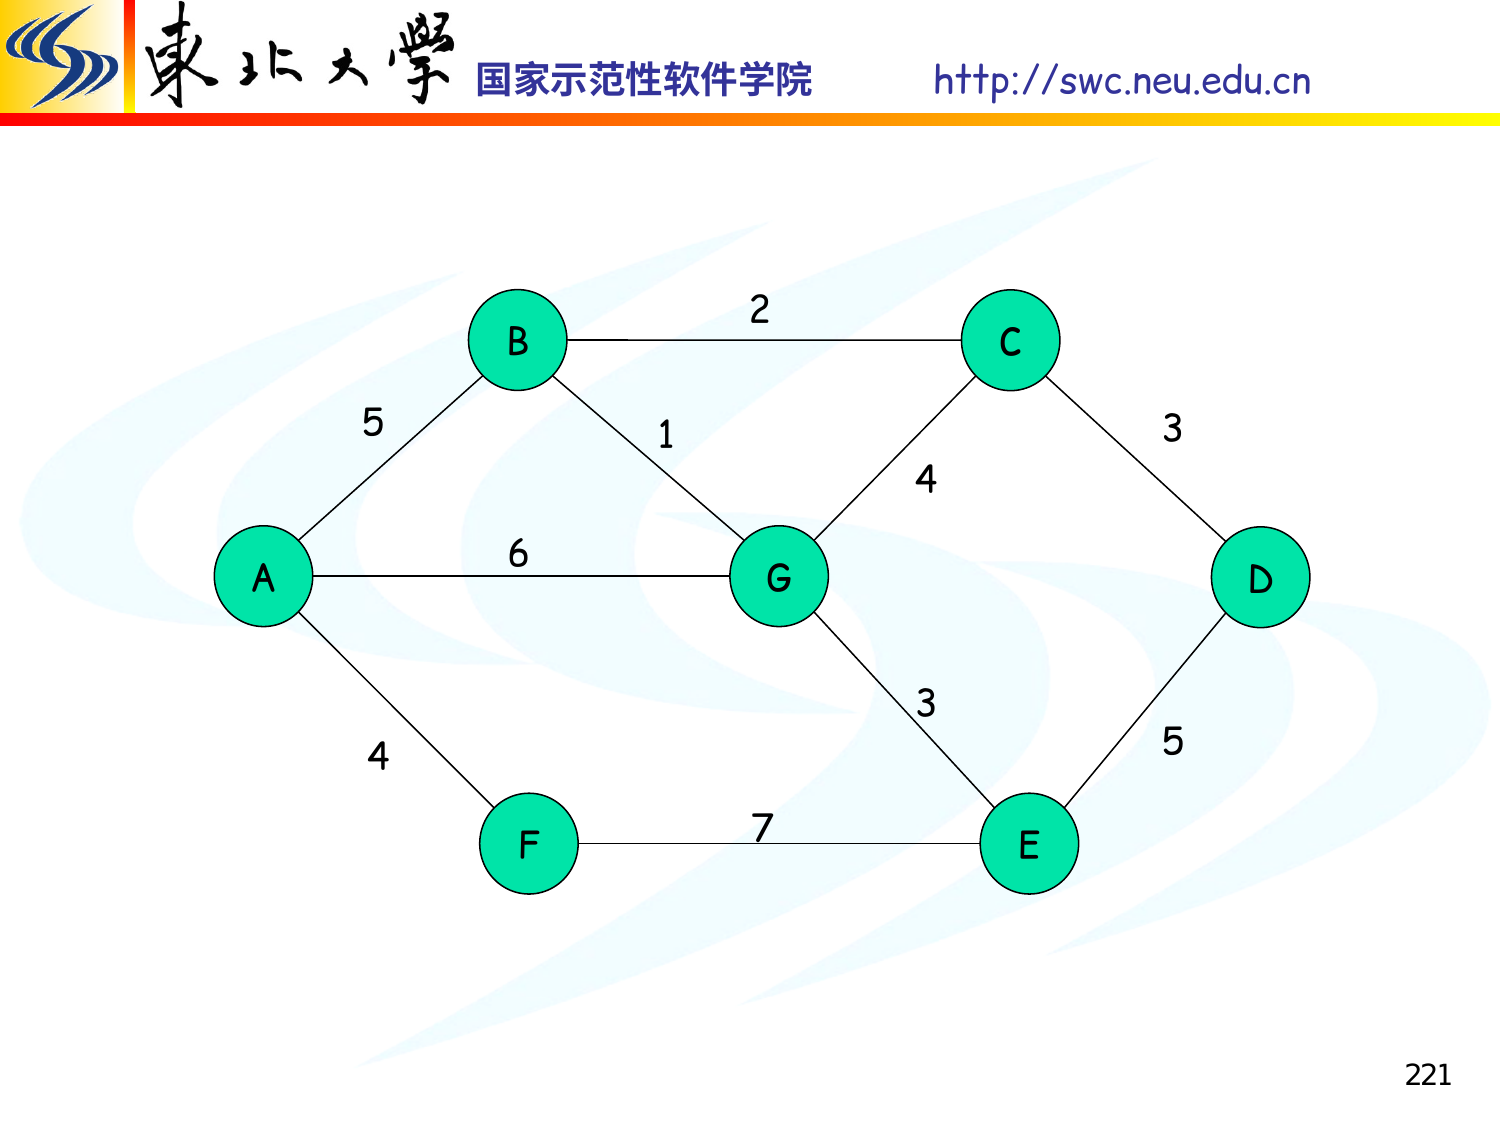

2
B
C
5
3
1
4
6
A
G
D
3
5
4
F
E
7
221